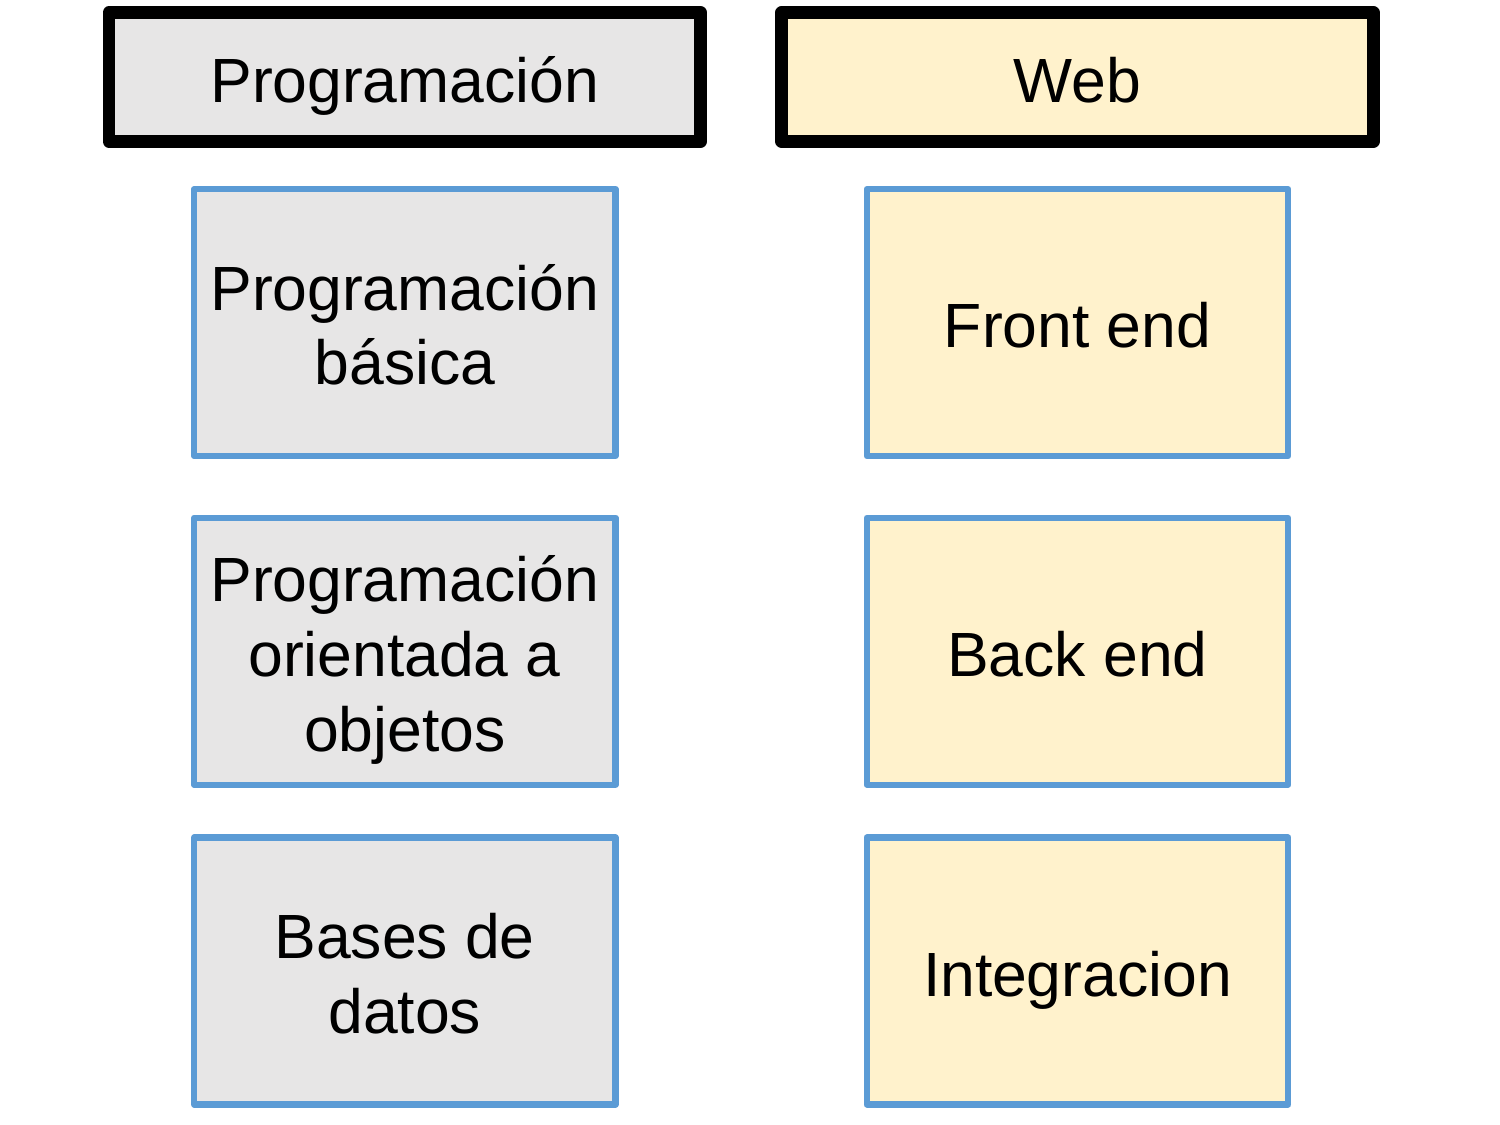

Programación
Web
Programación básica
Front end
Programación orientada a objetos
Back end
Bases de datos
Integracion